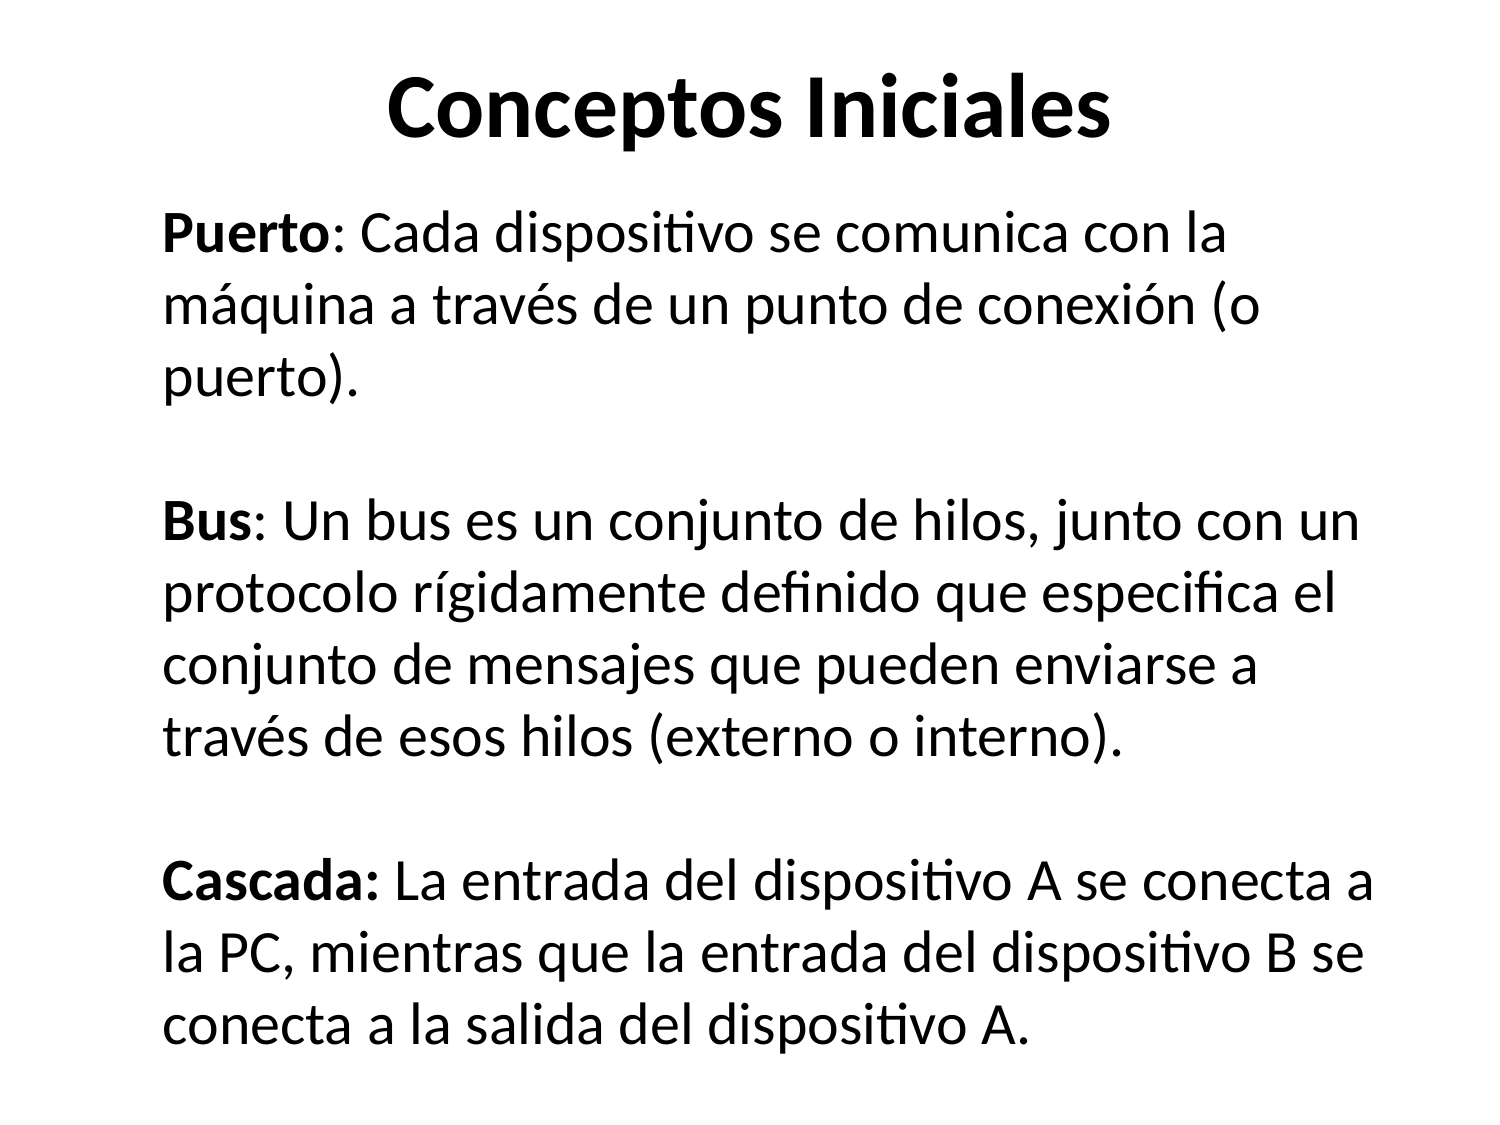

# Conceptos Iniciales
	Puerto: Cada dispositivo se comunica con la máquina a través de un punto de conexión (o puerto).

	Bus: Un bus es un conjunto de hilos, junto con un protocolo rígidamente definido que especifica el conjunto de mensajes que pueden enviarse a través de esos hilos (externo o interno).

	Cascada: La entrada del dispositivo A se conecta a la PC, mientras que la entrada del dispositivo B se conecta a la salida del dispositivo A.